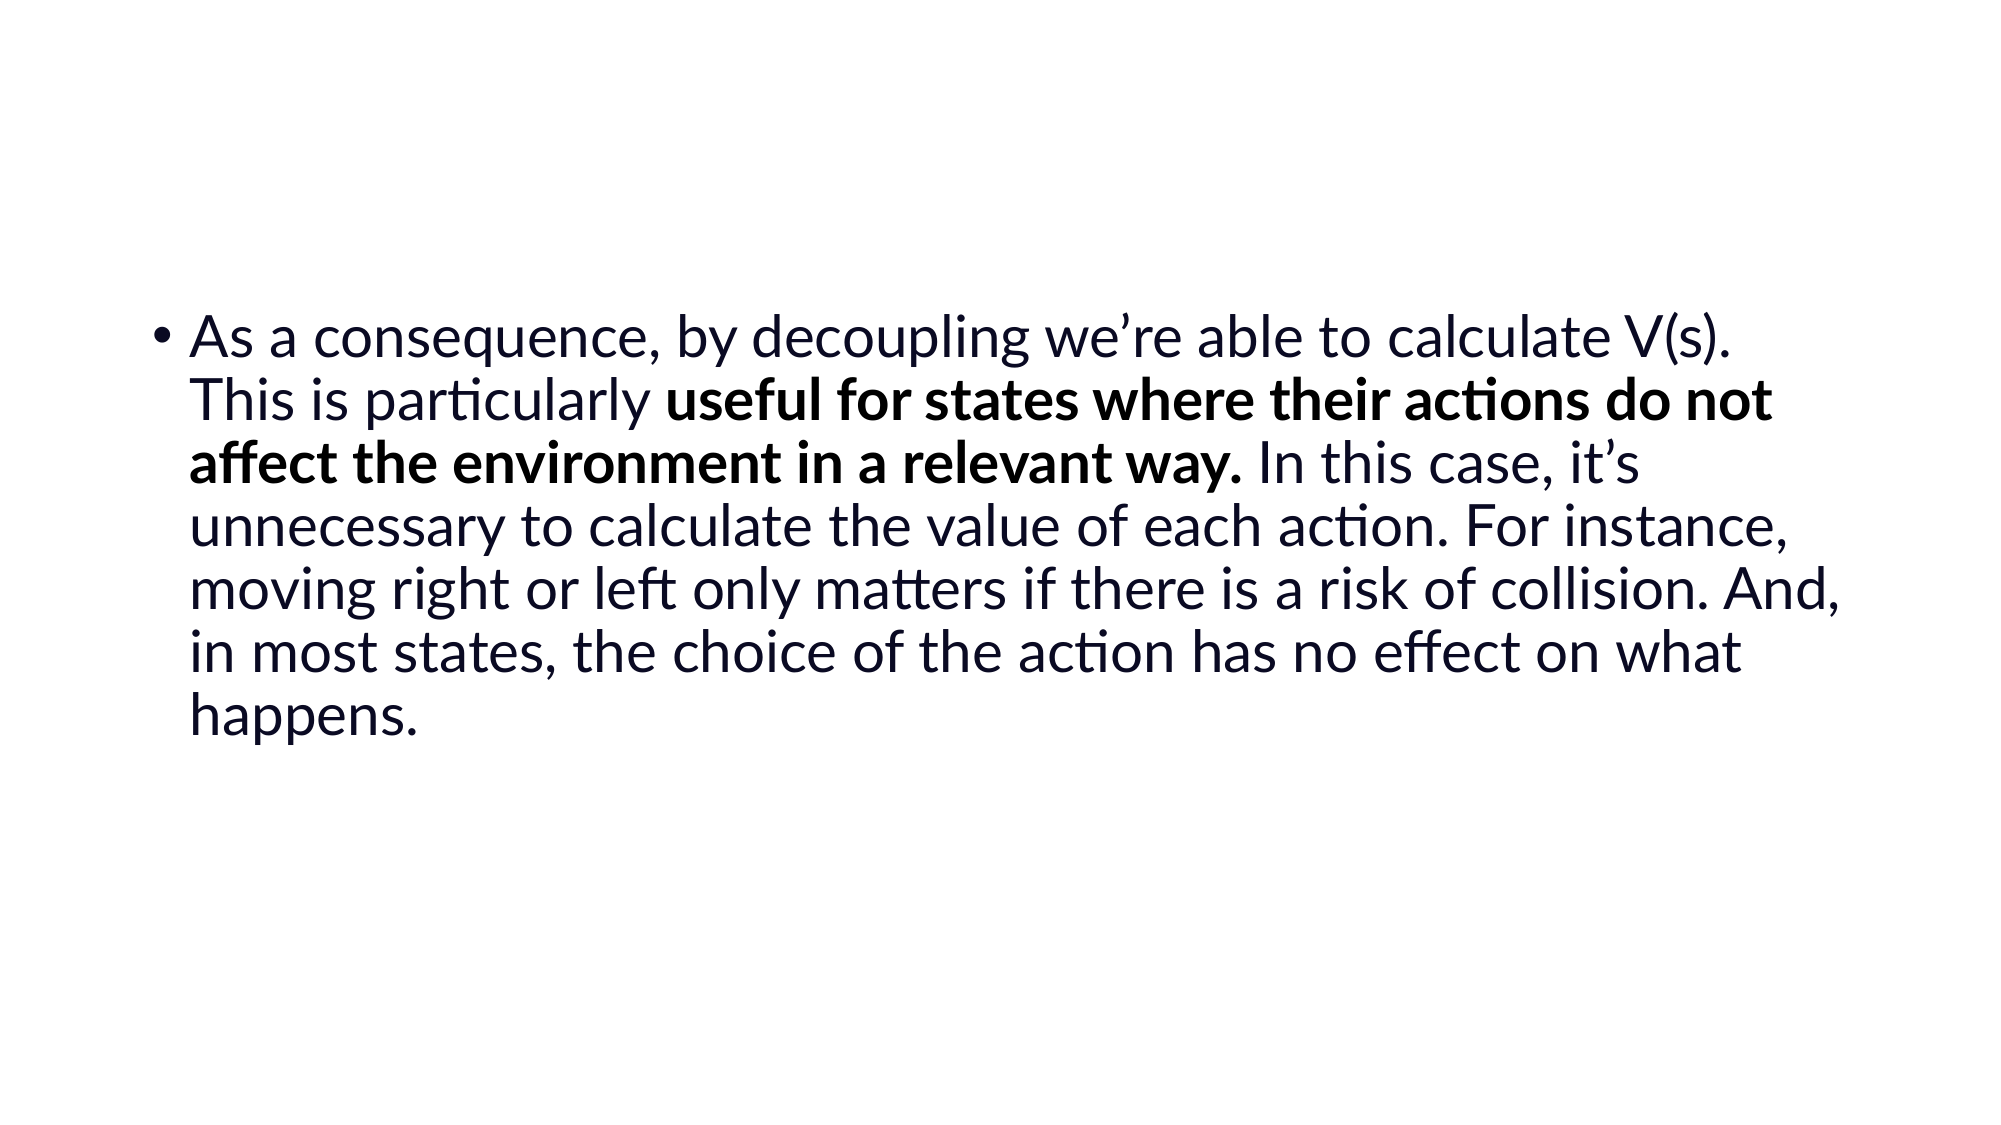

As a consequence, by decoupling we’re able to calculate V(s). This is particularly useful for states where their actions do not affect the environment in a relevant way. In this case, it’s unnecessary to calculate the value of each action. For instance, moving right or left only matters if there is a risk of collision. And, in most states, the choice of the action has no effect on what happens.